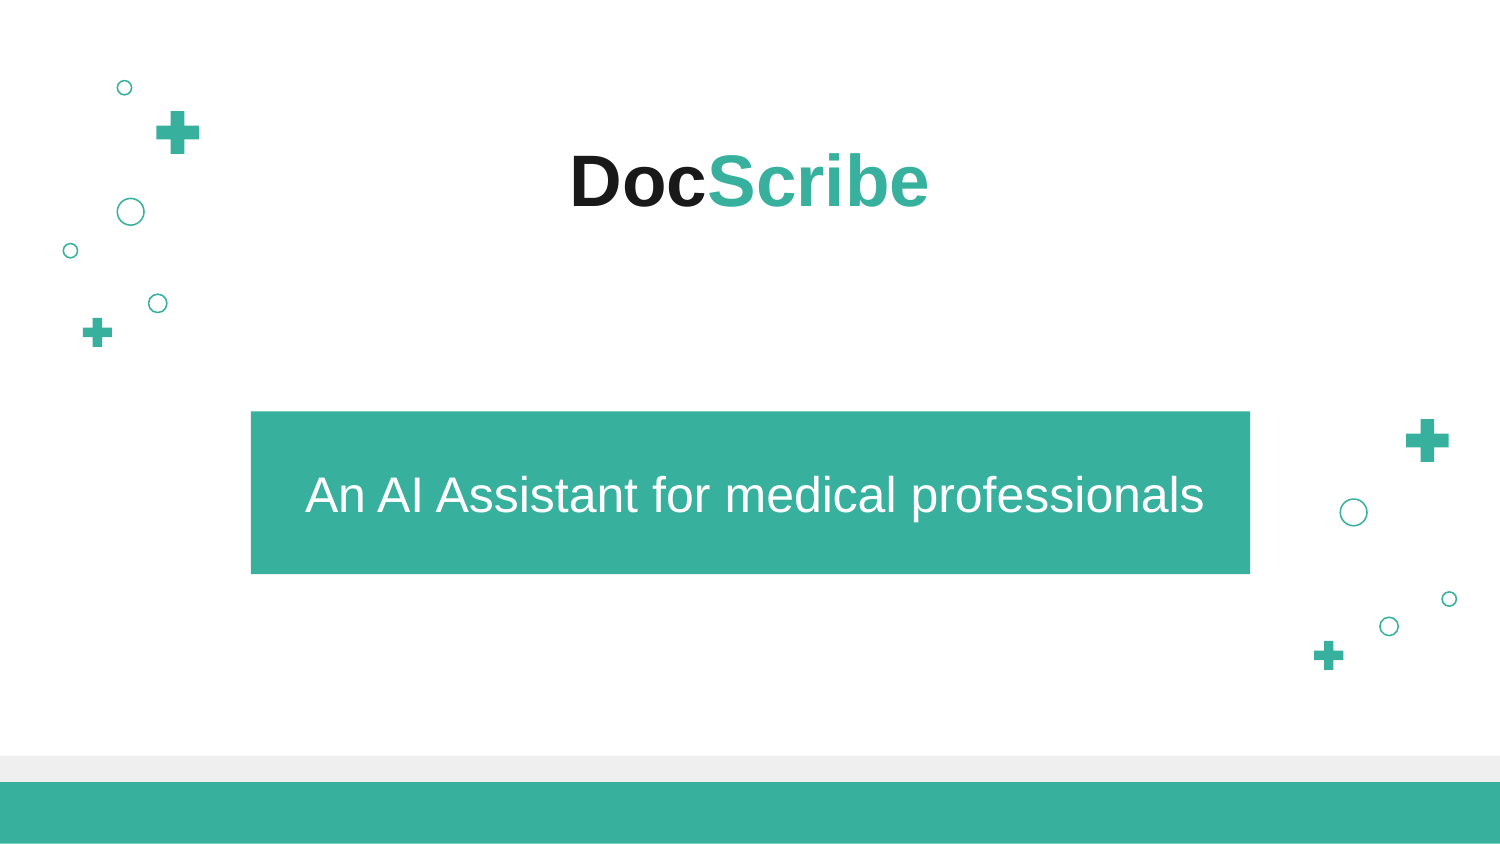

# DocScribe
An AI Assistant for medical professionals